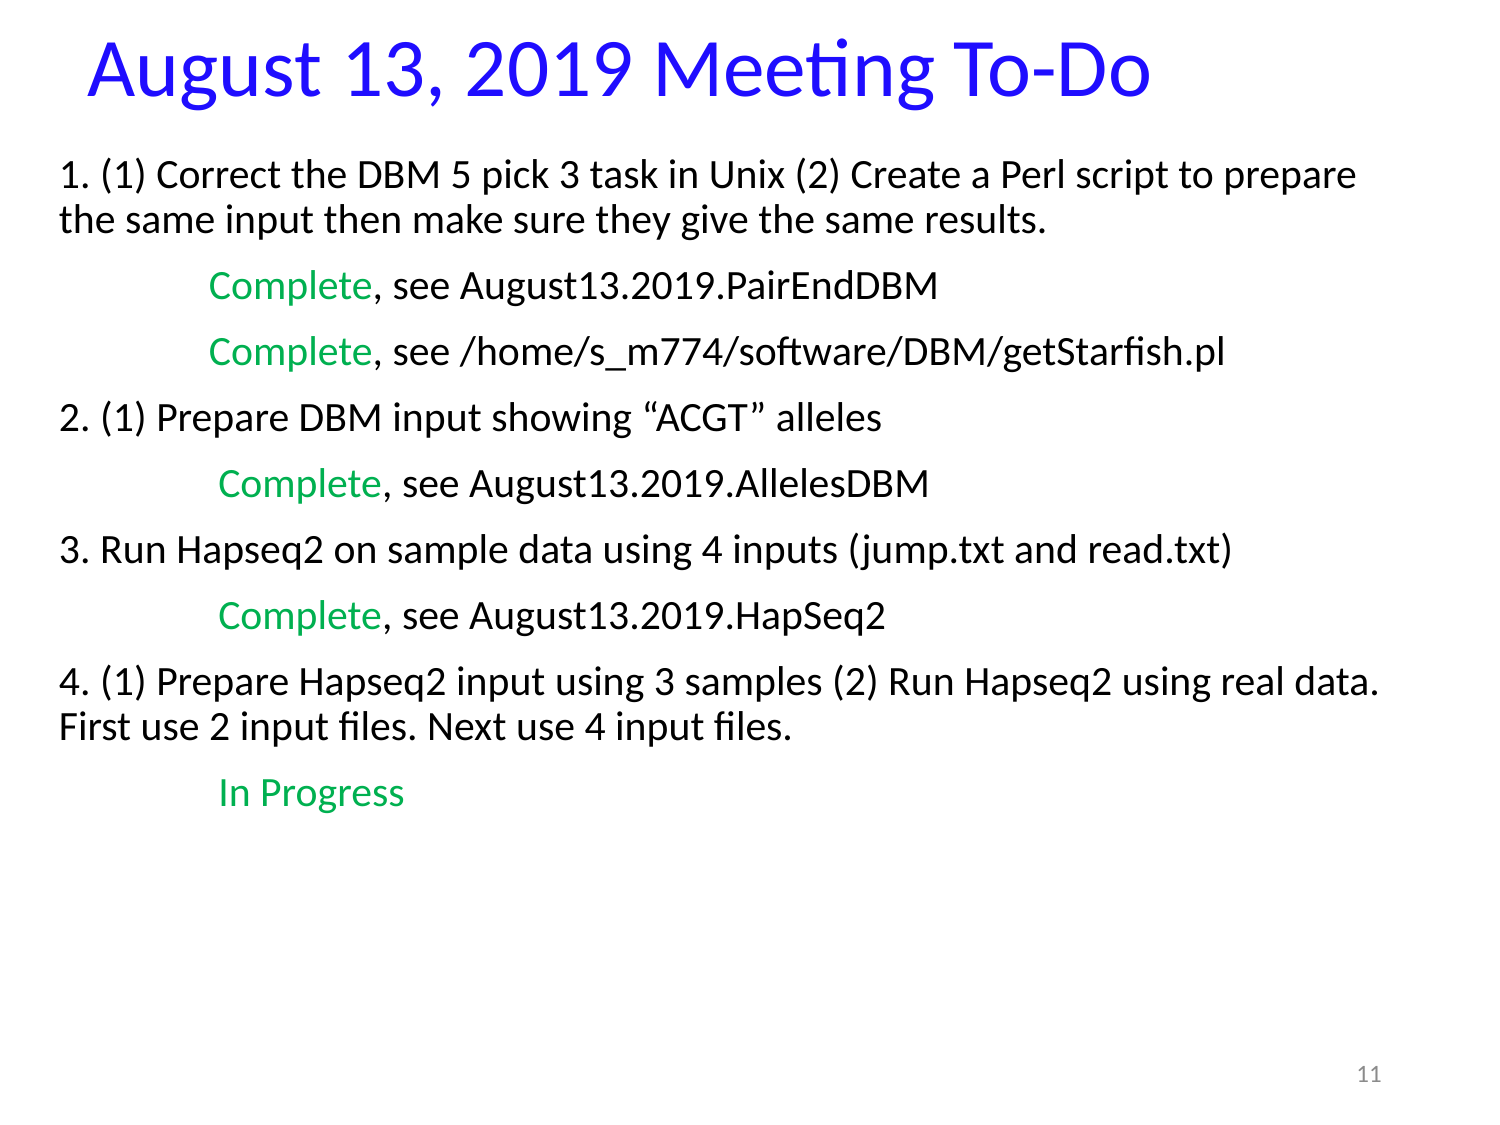

# August 13, 2019 Meeting To-Do
1. (1) Correct the DBM 5 pick 3 task in Unix (2) Create a Perl script to prepare the same input then make sure they give the same results.
	Complete, see August13.2019.PairEndDBM
	Complete, see /home/s_m774/software/DBM/getStarfish.pl
2. (1) Prepare DBM input showing “ACGT” alleles
	 Complete, see August13.2019.AllelesDBM
3. Run Hapseq2 on sample data using 4 inputs (jump.txt and read.txt)
	 Complete, see August13.2019.HapSeq2
4. (1) Prepare Hapseq2 input using 3 samples (2) Run Hapseq2 using real data. First use 2 input files. Next use 4 input files.
	 In Progress

11